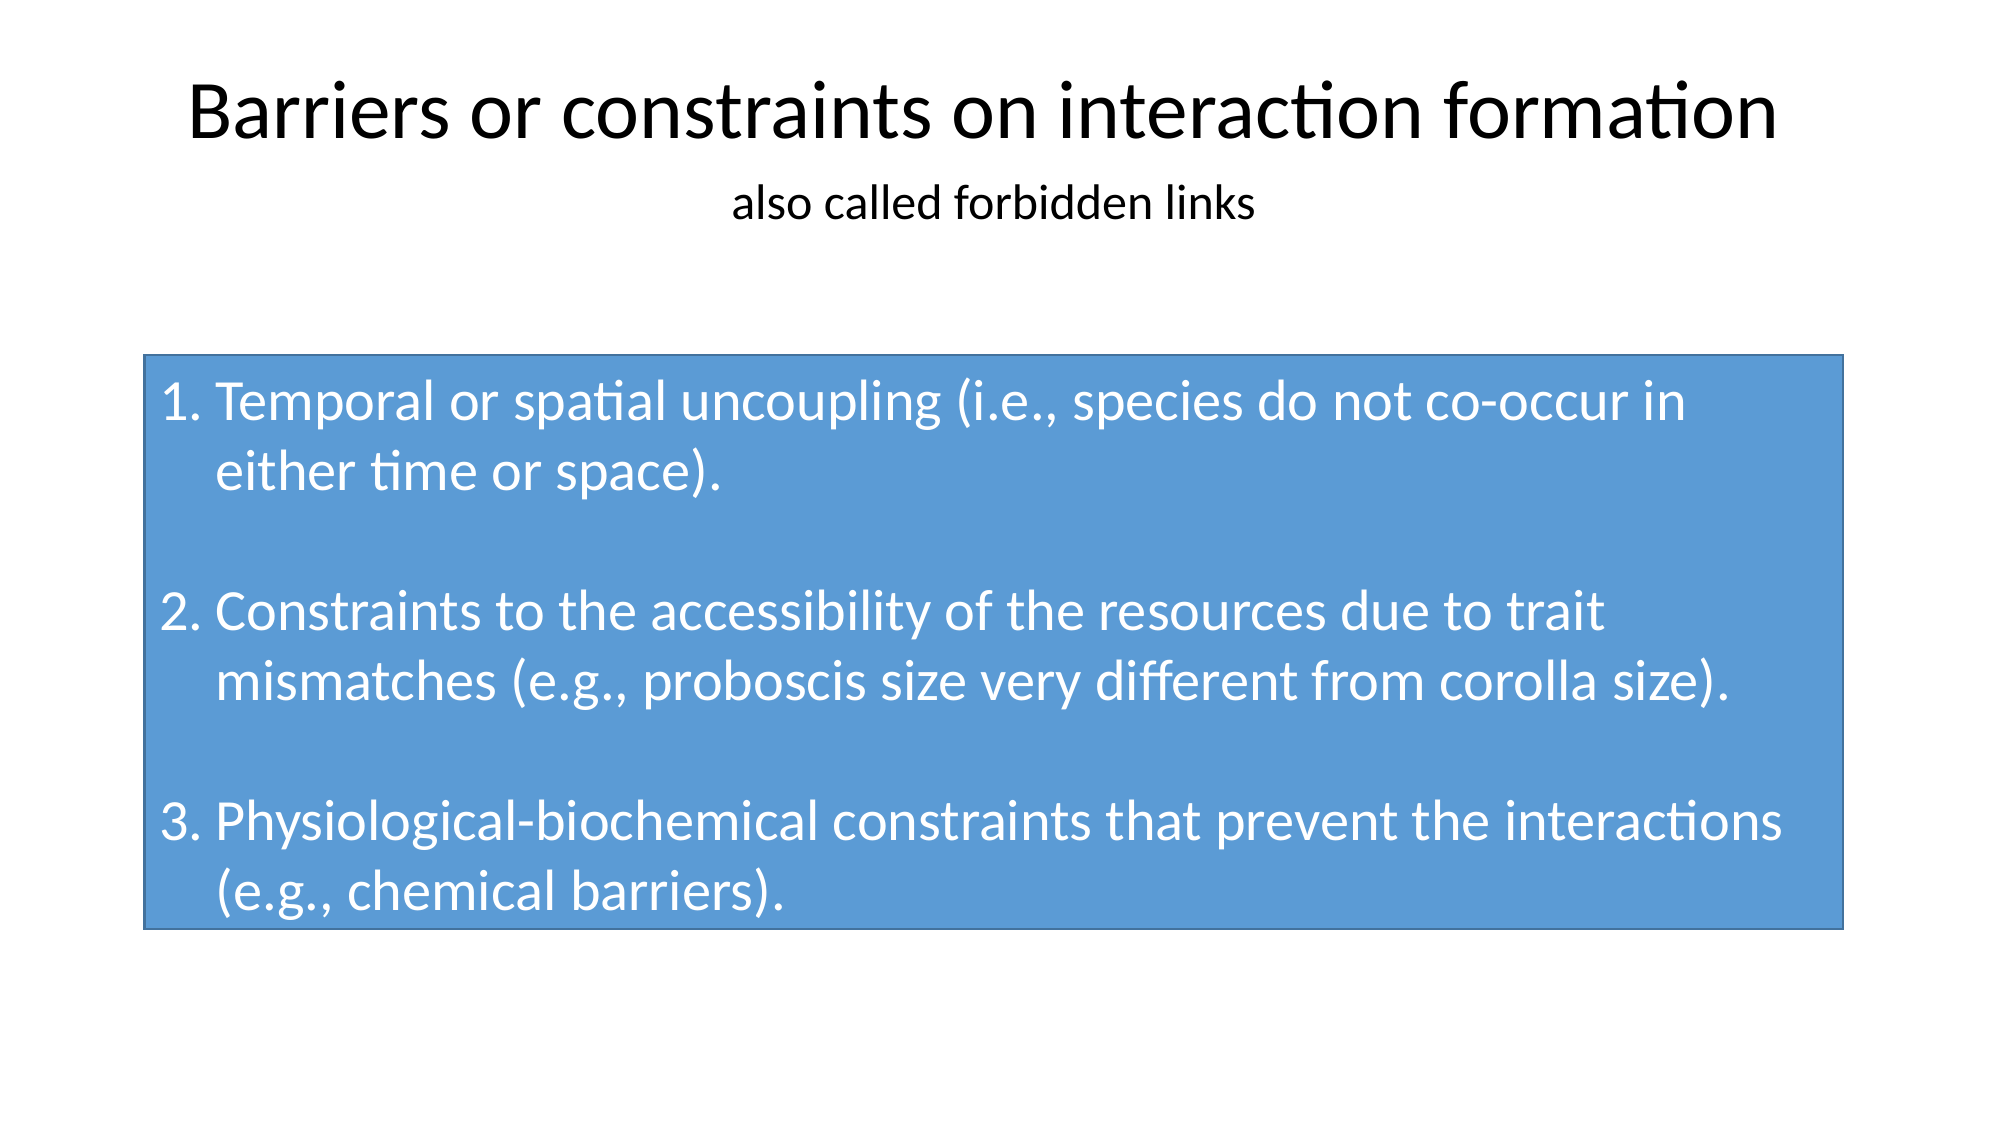

Barriers or constraints on interaction formation
also called forbidden links
Temporal or spatial uncoupling (i.e., species do not co-occur in either time or space).

Constraints to the accessibility of the resources due to trait mismatches (e.g., proboscis size very different from corolla size).

Physiological-biochemical constraints that prevent the interactions (e.g., chemical barriers).